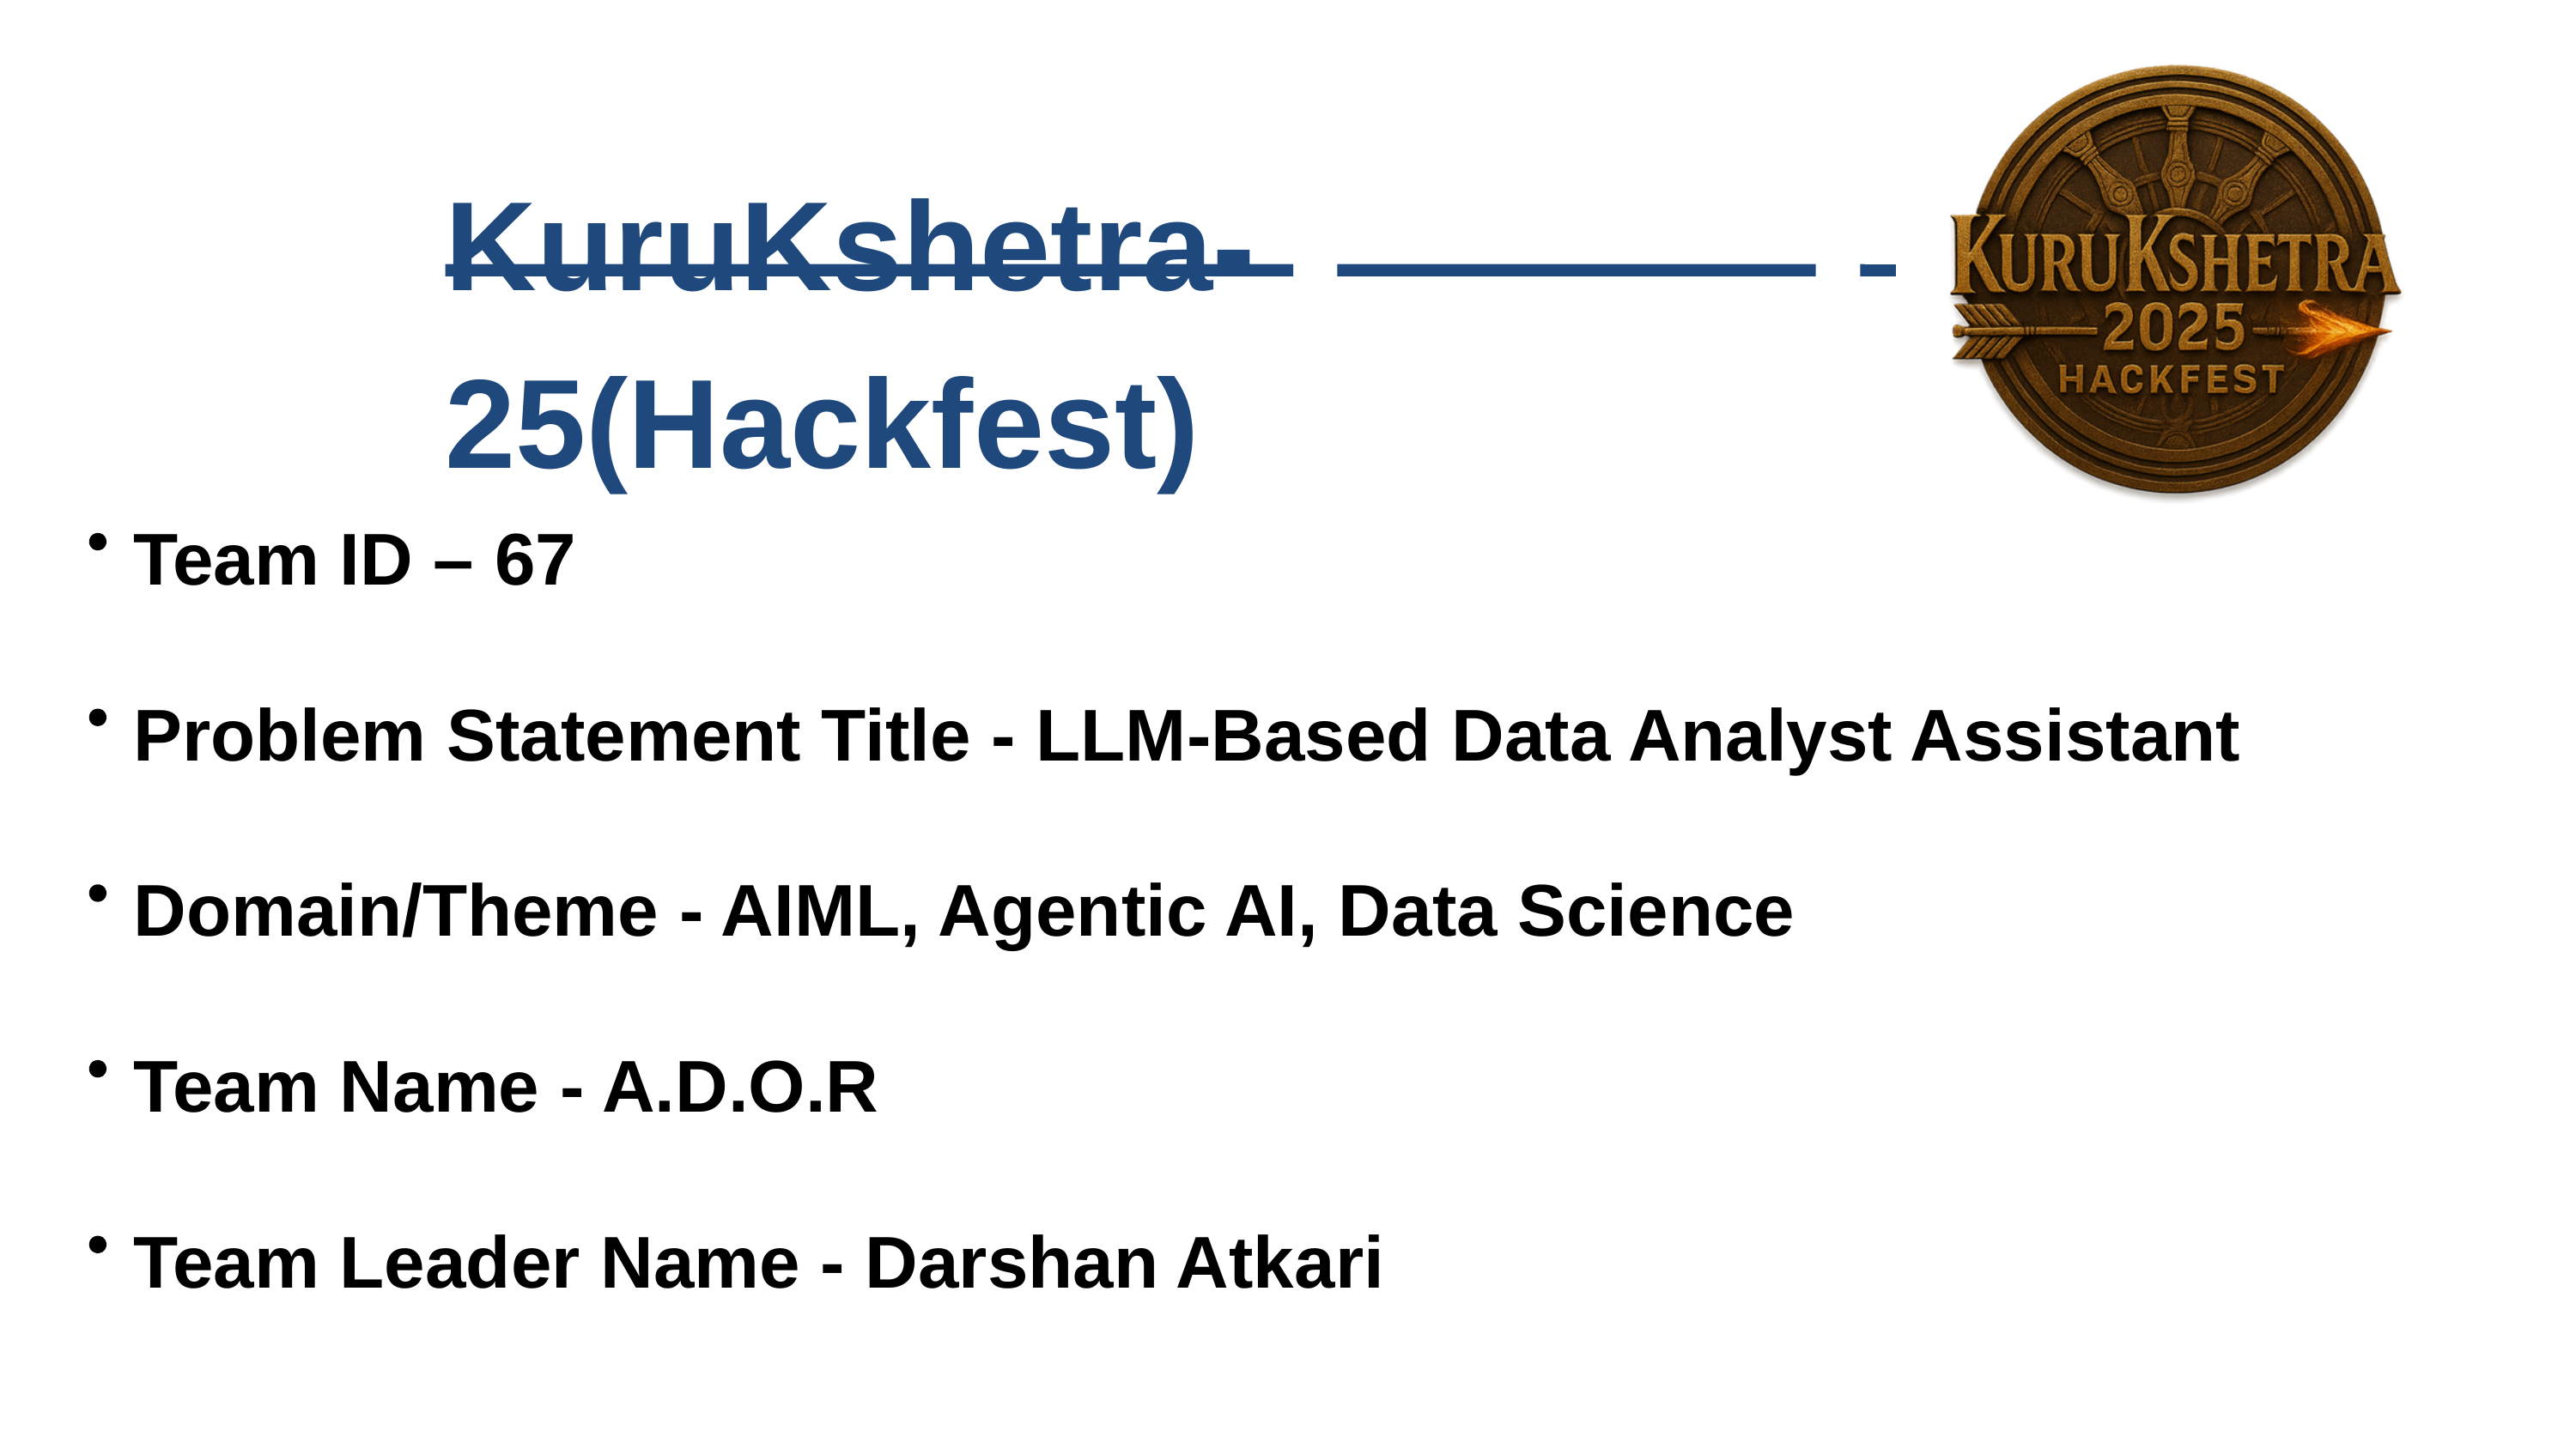

KuruKshetra-25(Hackfest)

Team ID – 67

Problem Statement Title - LLM-Based Data Analyst Assistant

Domain/Theme - AIML, Agentic AI, Data Science

Team Name - A.D.O.R

Team Leader Name - Darshan Atkari